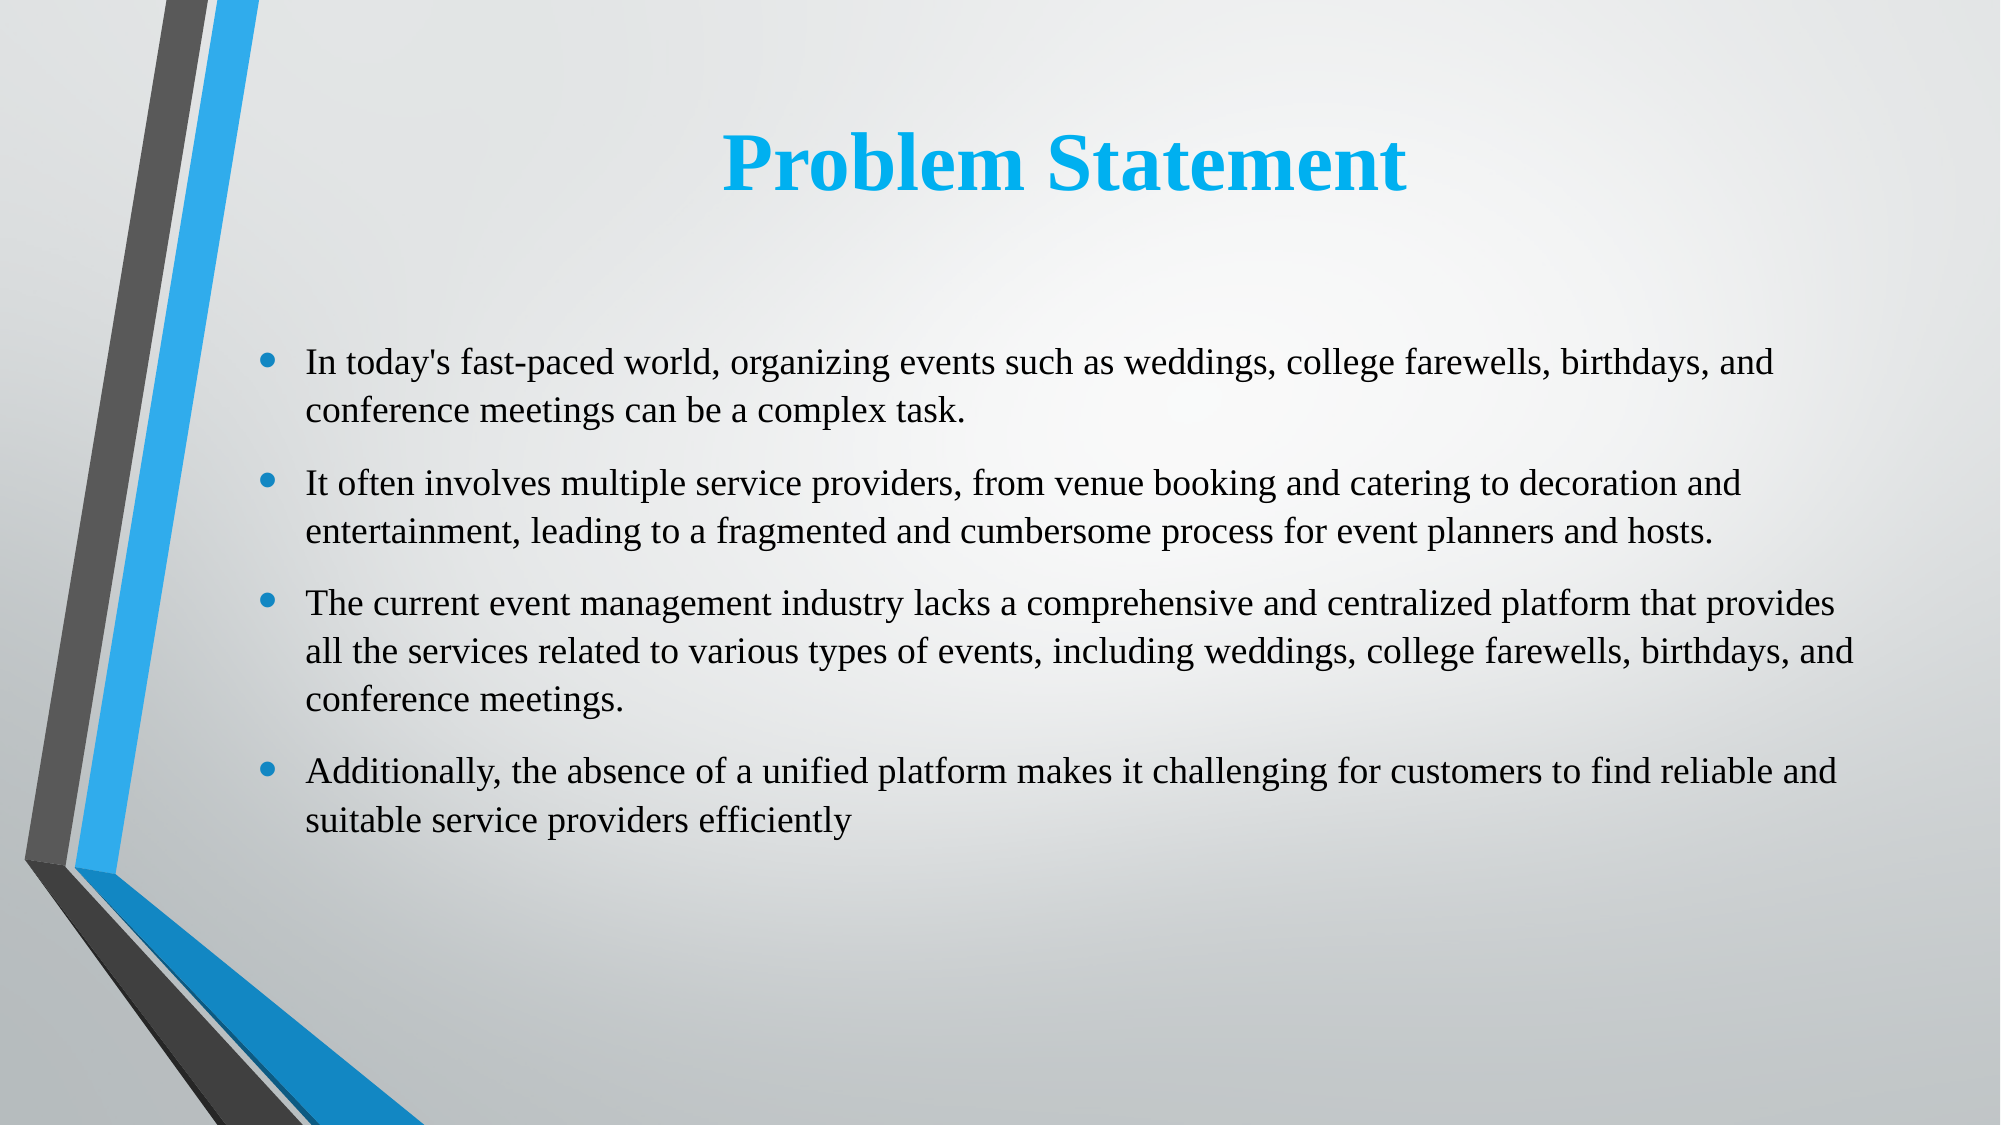

# Problem Statement
In today's fast-paced world, organizing events such as weddings, college farewells, birthdays, and conference meetings can be a complex task.
It often involves multiple service providers, from venue booking and catering to decoration and entertainment, leading to a fragmented and cumbersome process for event planners and hosts.
The current event management industry lacks a comprehensive and centralized platform that provides all the services related to various types of events, including weddings, college farewells, birthdays, and conference meetings.
Additionally, the absence of a unified platform makes it challenging for customers to find reliable and suitable service providers efficiently